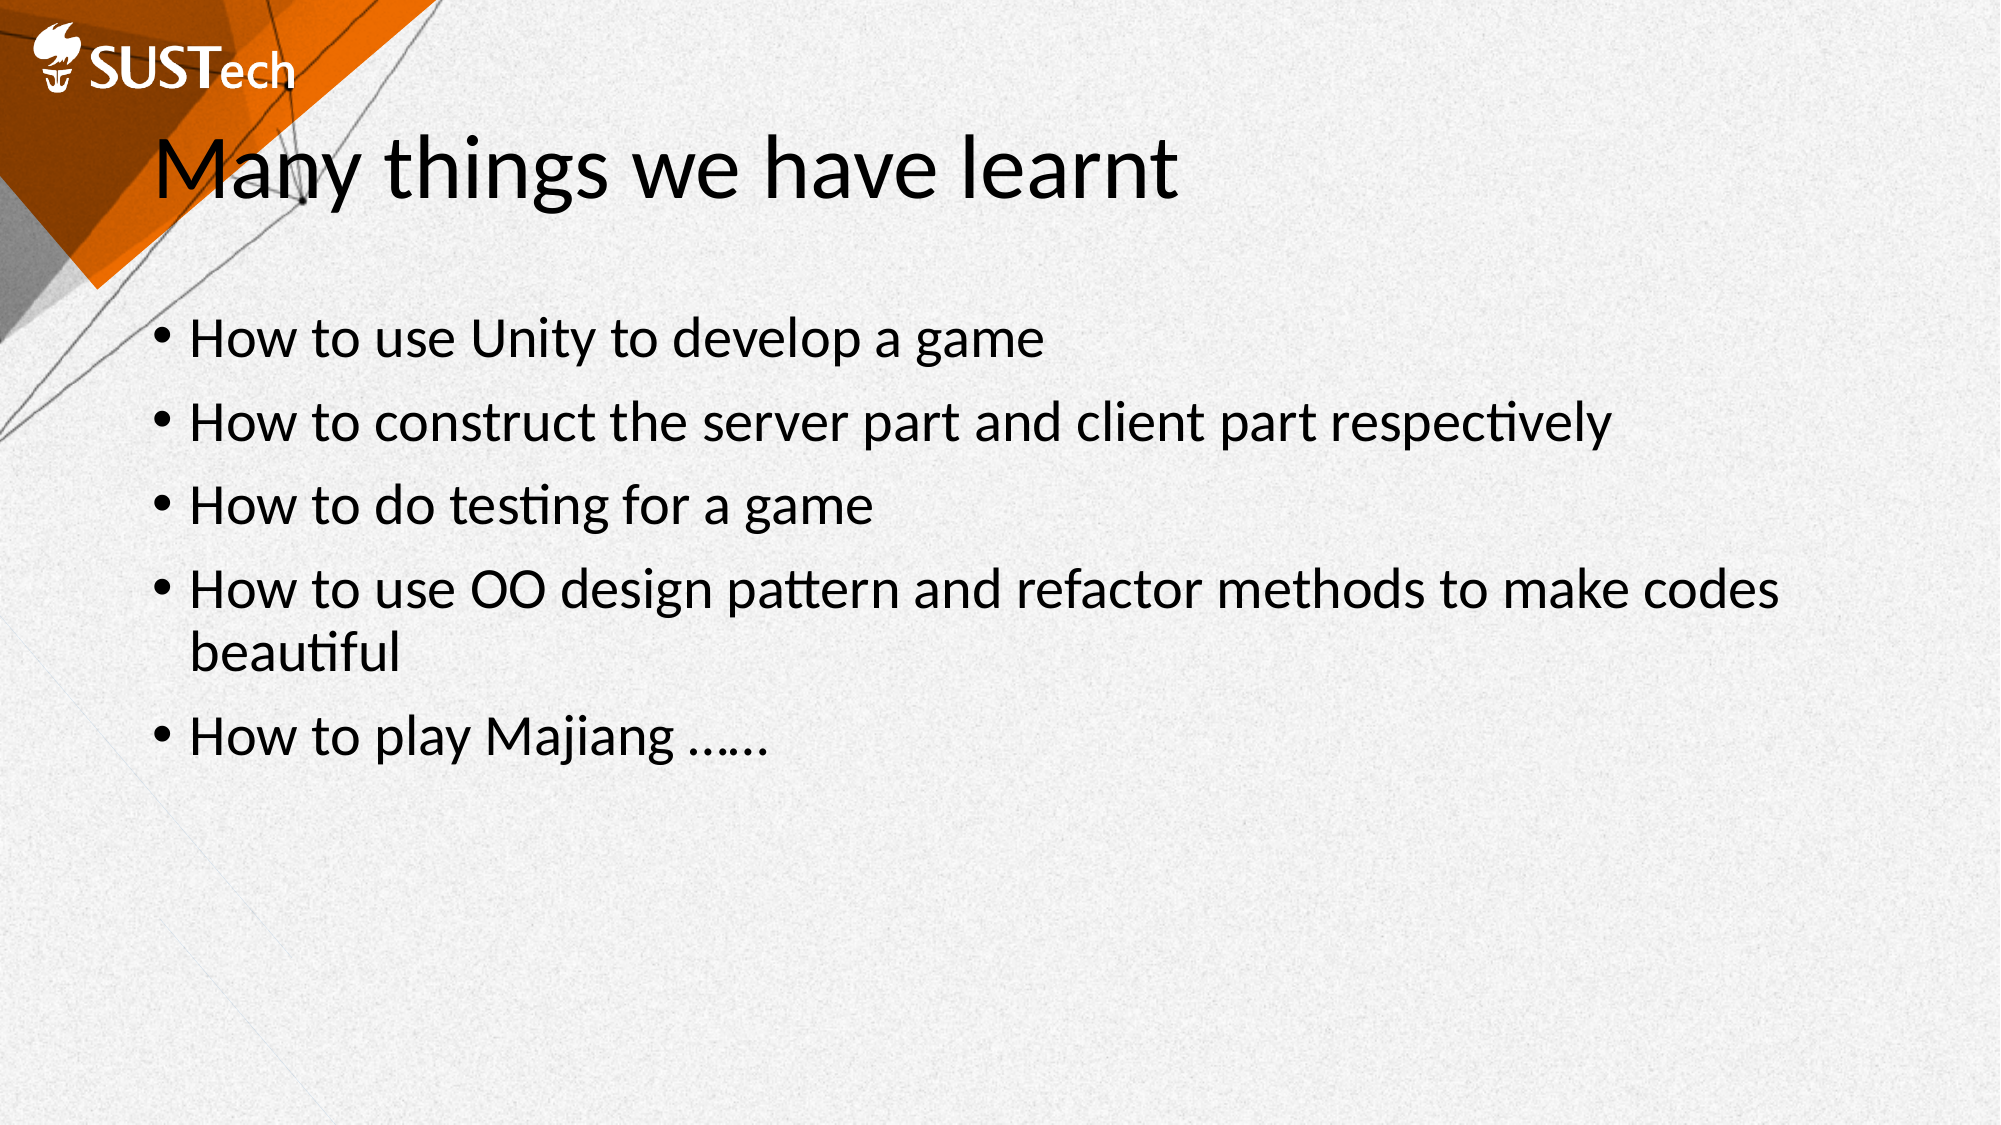

# Many things we have learnt
How to use Unity to develop a game
How to construct the server part and client part respectively
How to do testing for a game
How to use OO design pattern and refactor methods to make codes beautiful
How to play Majiang ……